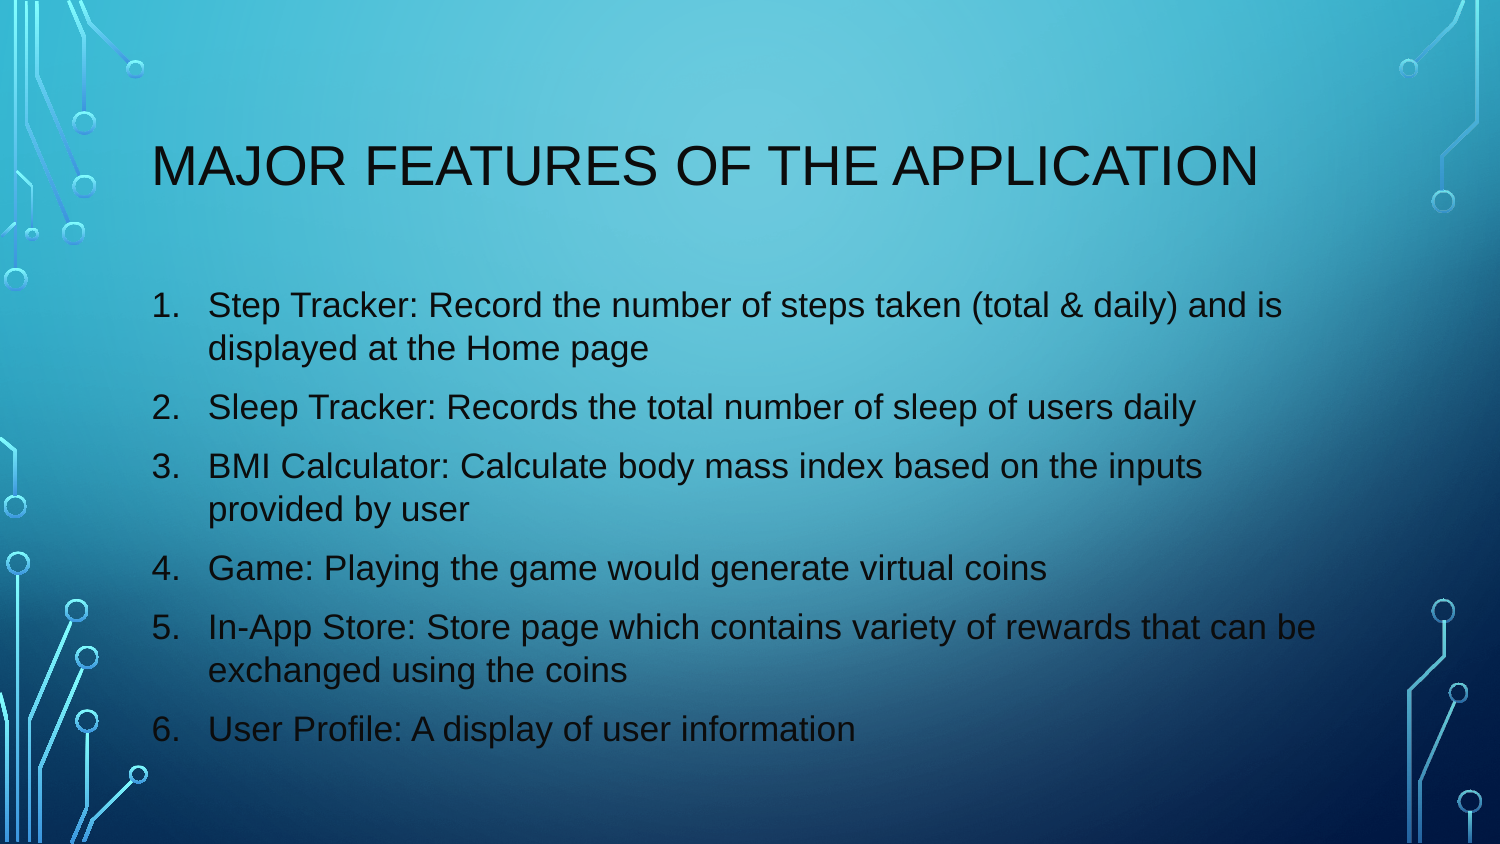

# MAJOR FEATURES OF THE APPLICATION
Step Tracker: Record the number of steps taken (total & daily) and is displayed at the Home page
Sleep Tracker: Records the total number of sleep of users daily
BMI Calculator: Calculate body mass index based on the inputs provided by user
Game: Playing the game would generate virtual coins
In-App Store: Store page which contains variety of rewards that can be exchanged using the coins
User Profile: A display of user information